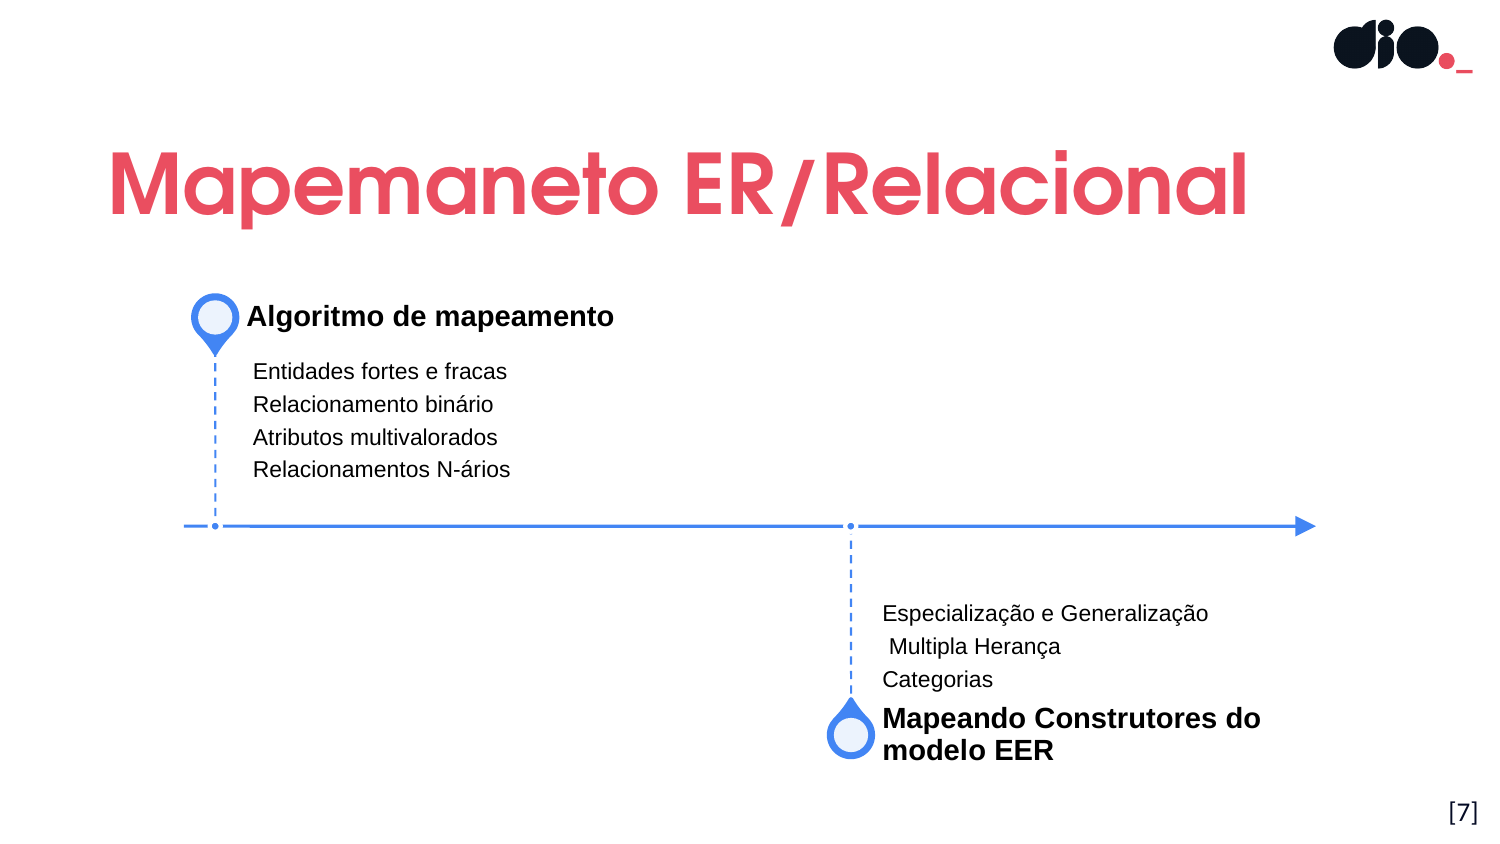

Mapemaneto ER/Relacional
 Entidades fortes e fracas
 Relacionamento binário
 Atributos multivalorados
 Relacionamentos N-ários
Algoritmo de mapeamento
Especialização e Generalização
 Multipla Herança
Categorias
Mapeando Construtores do modelo EER
[7]